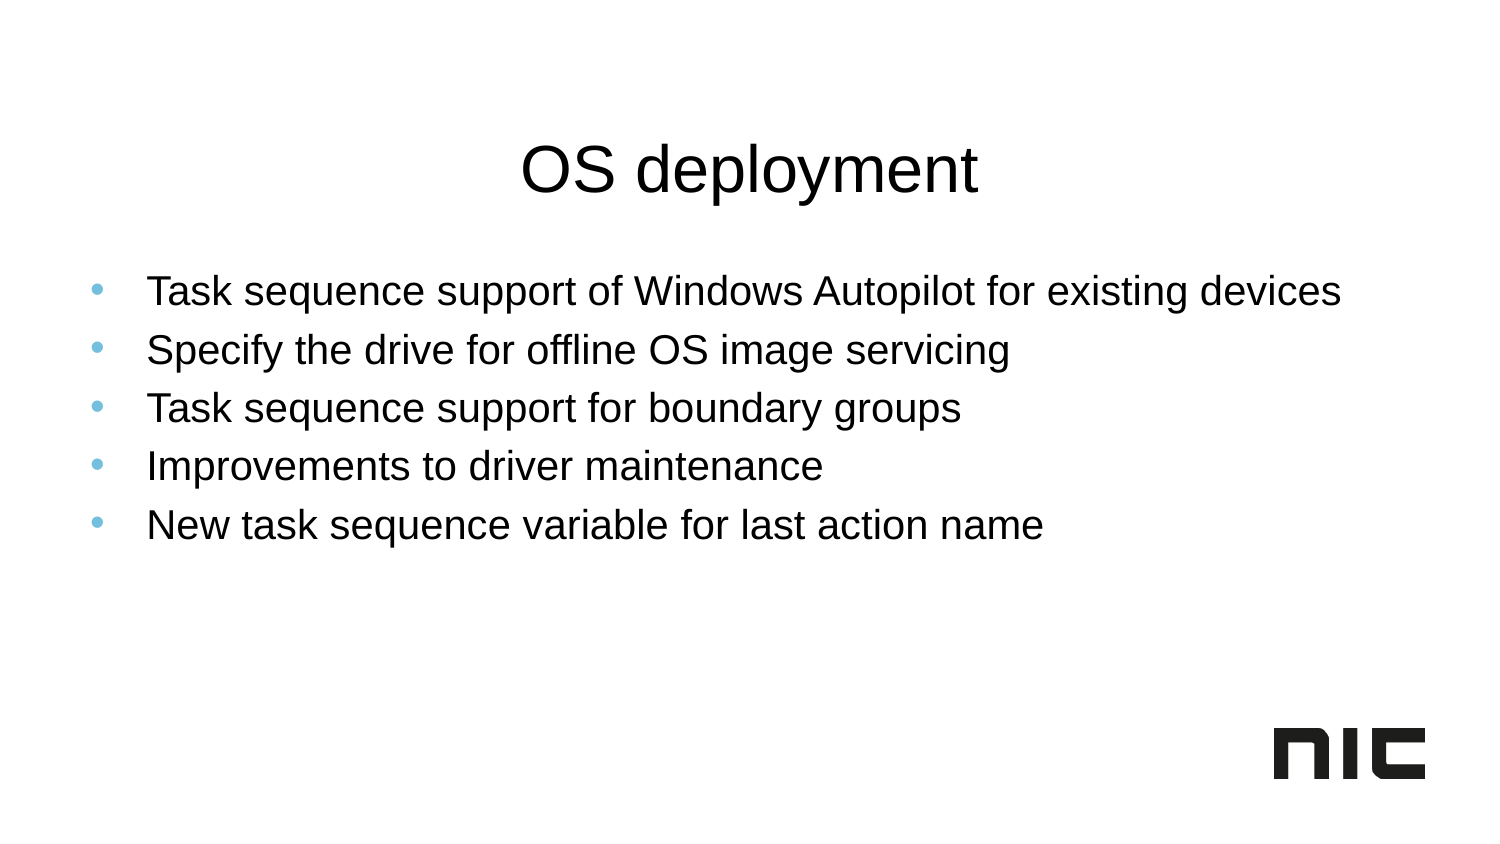

# OS deployment
Task sequence support of Windows Autopilot for existing devices
Specify the drive for offline OS image servicing
Task sequence support for boundary groups
Improvements to driver maintenance
New task sequence variable for last action name